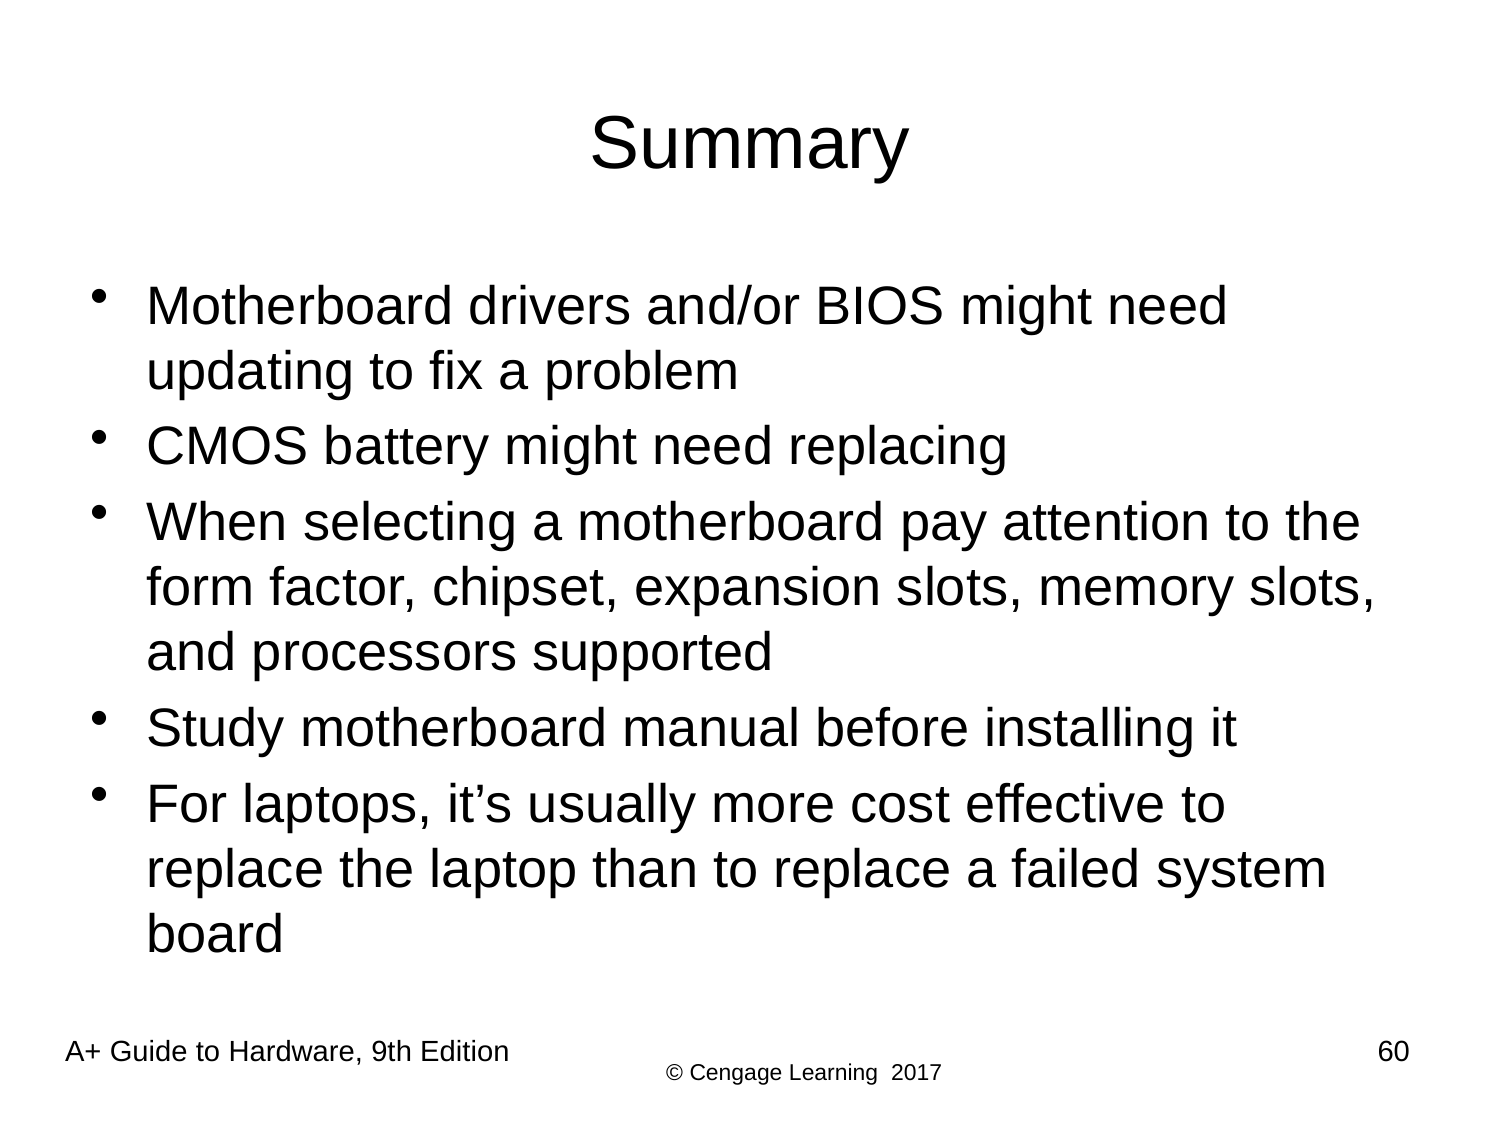

# Summary
Motherboard drivers and/or BIOS might need updating to fix a problem
CMOS battery might need replacing
When selecting a motherboard pay attention to the form factor, chipset, expansion slots, memory slots, and processors supported
Study motherboard manual before installing it
For laptops, it’s usually more cost effective to replace the laptop than to replace a failed system board

60
A+ Guide to Hardware, 9th Edition